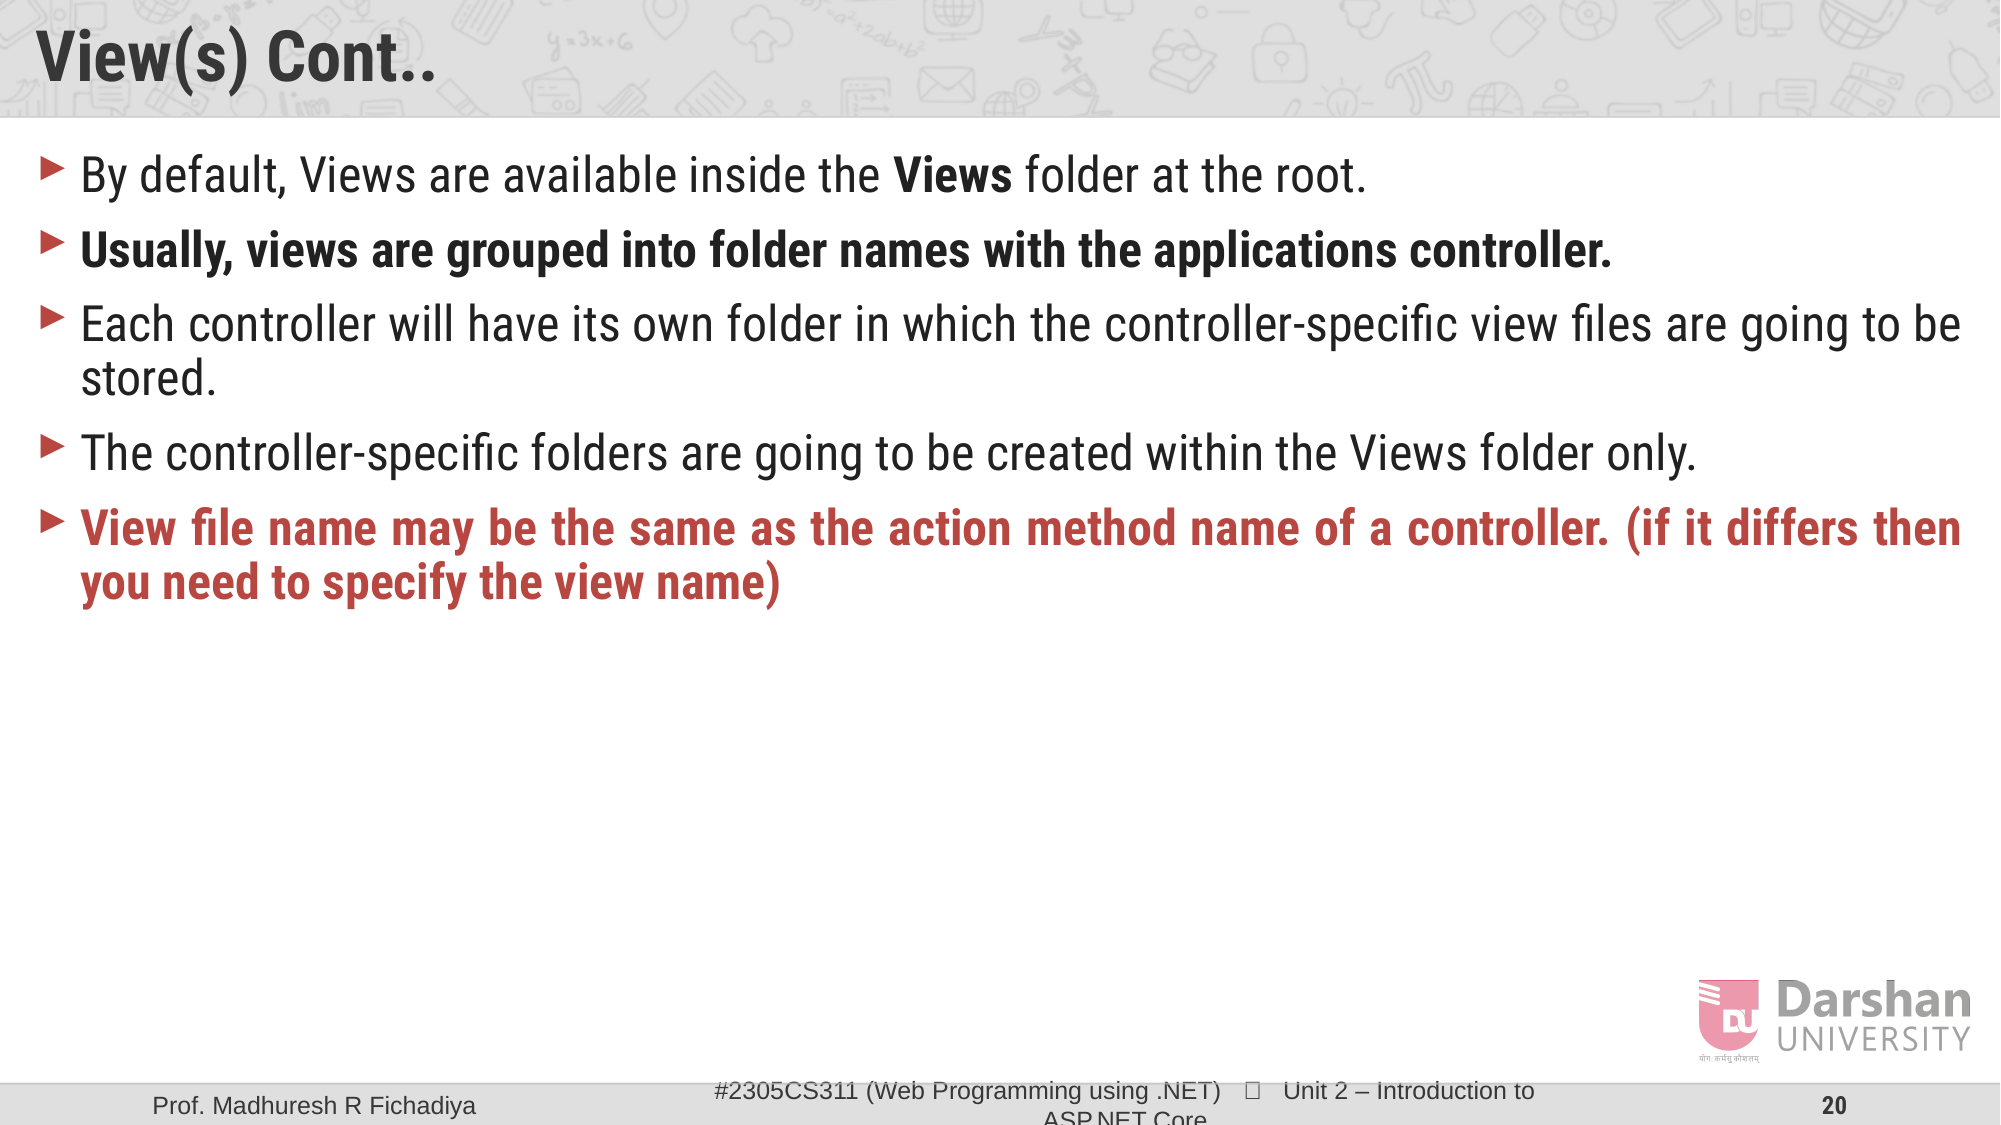

# View(s) Cont..
By default, Views are available inside the Views folder at the root.
Usually, views are grouped into folder names with the applications controller.
Each controller will have its own folder in which the controller-specific view files are going to be stored.
The controller-specific folders are going to be created within the Views folder only.
View file name may be the same as the action method name of a controller. (if it differs then you need to specify the view name)